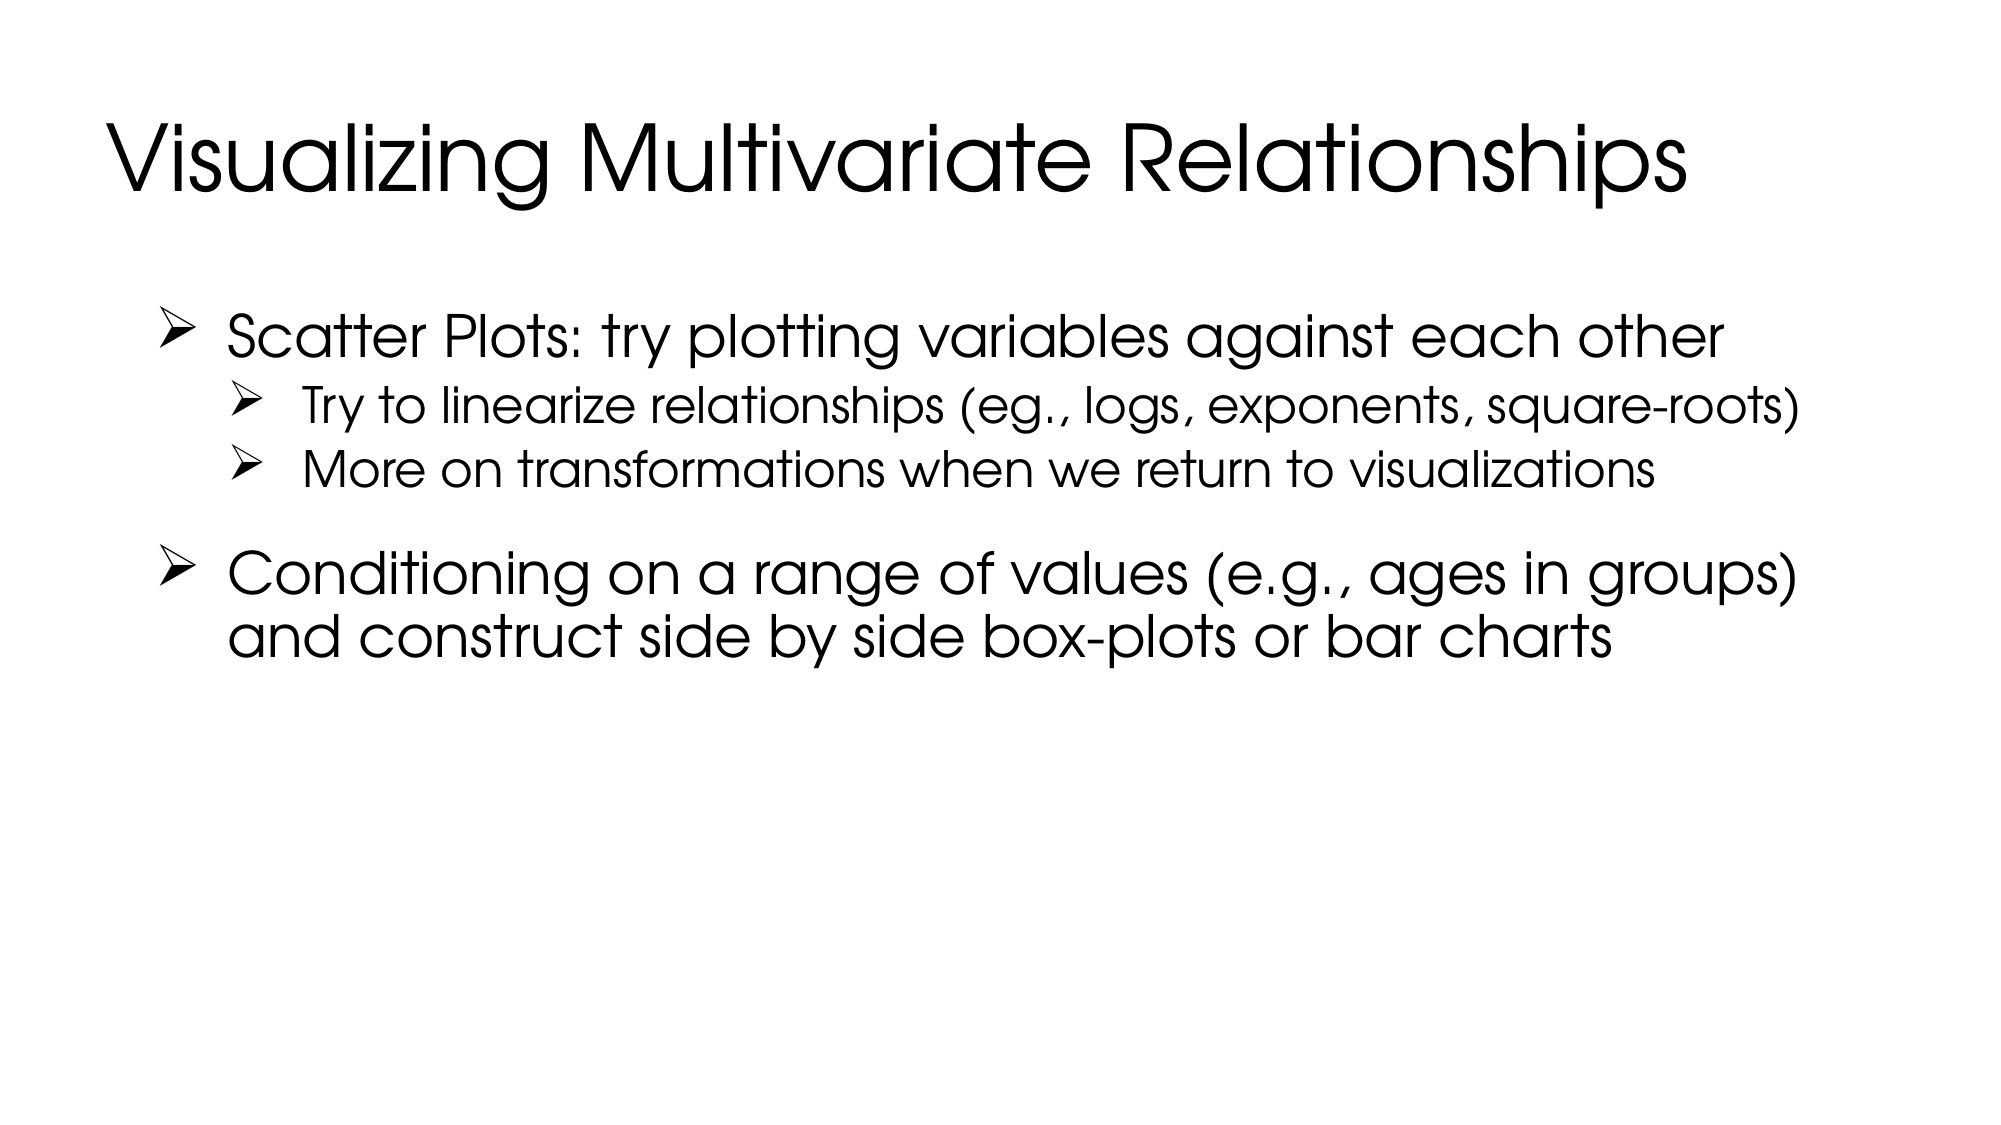

# Visualizing Multivariate Relationships
Scatter Plots: try plotting variables against each other
Try to linearize relationships (eg., logs, exponents, square-roots)
More on transformations when we return to visualizations
Conditioning on a range of values (e.g., ages in groups) and construct side by side box-plots or bar charts